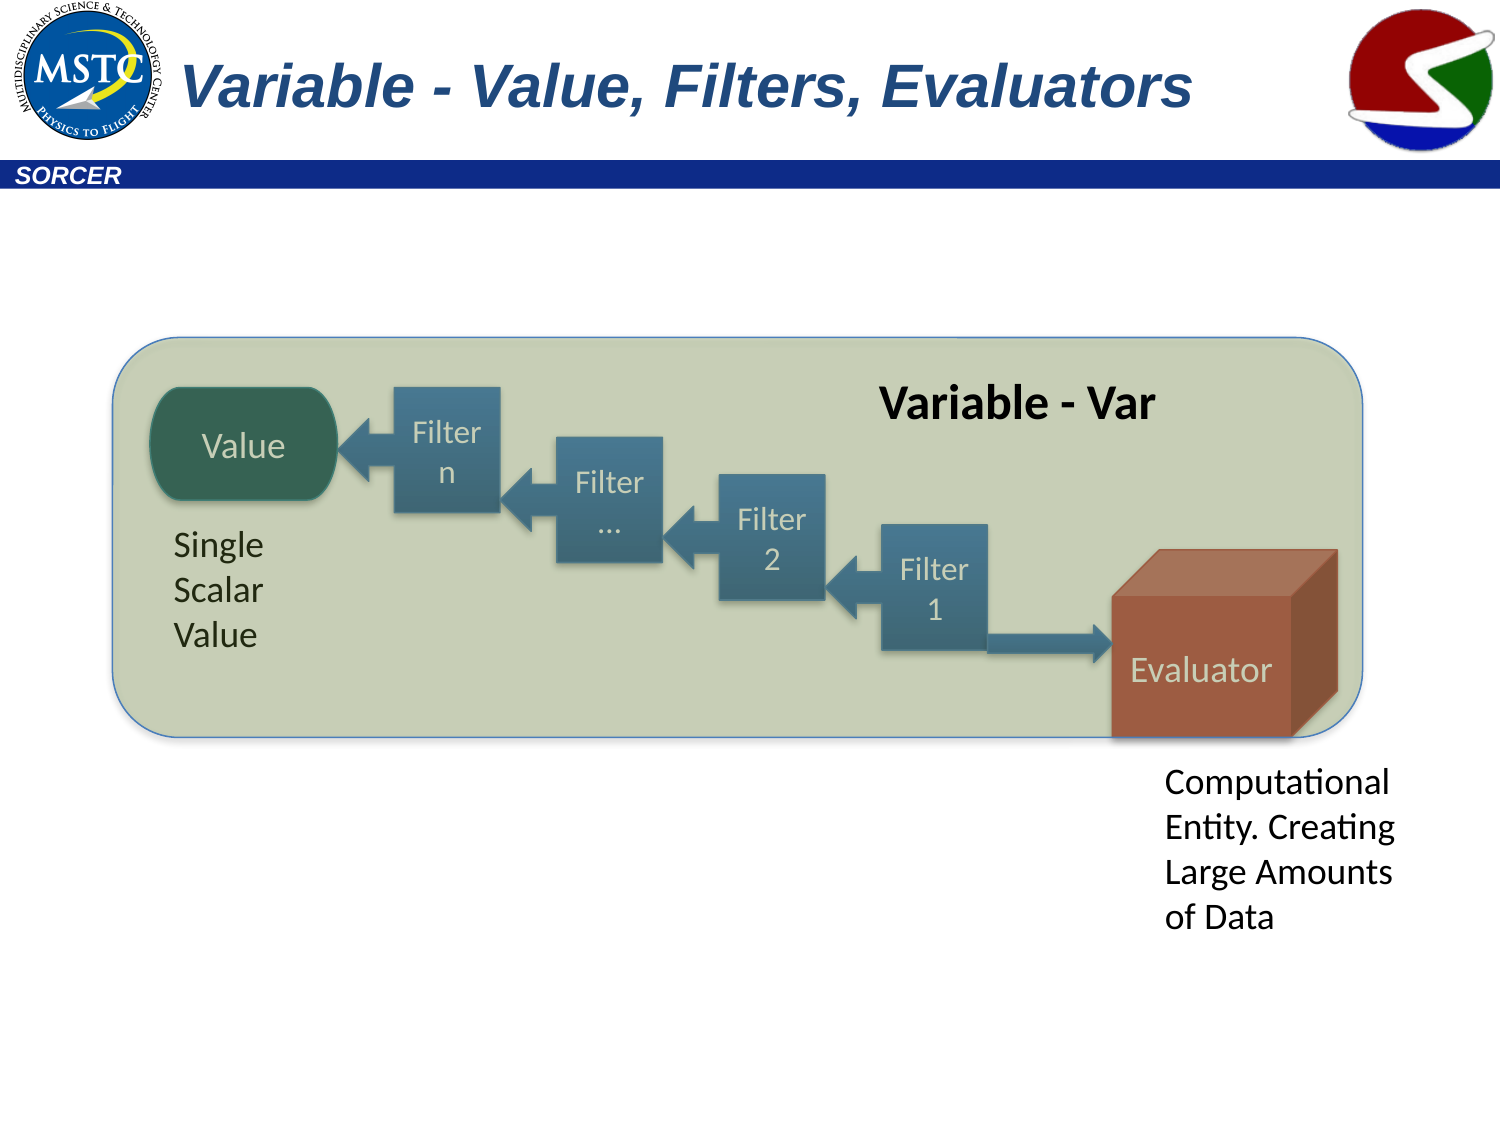

# Variable - Value, Filters, Evaluators

Variable - Var
Value
Filter n
Filter …
Filter 2
Single
Scalar
Value
Filter 1
Evaluator

Computational
Entity. Creating
Large Amounts of Data